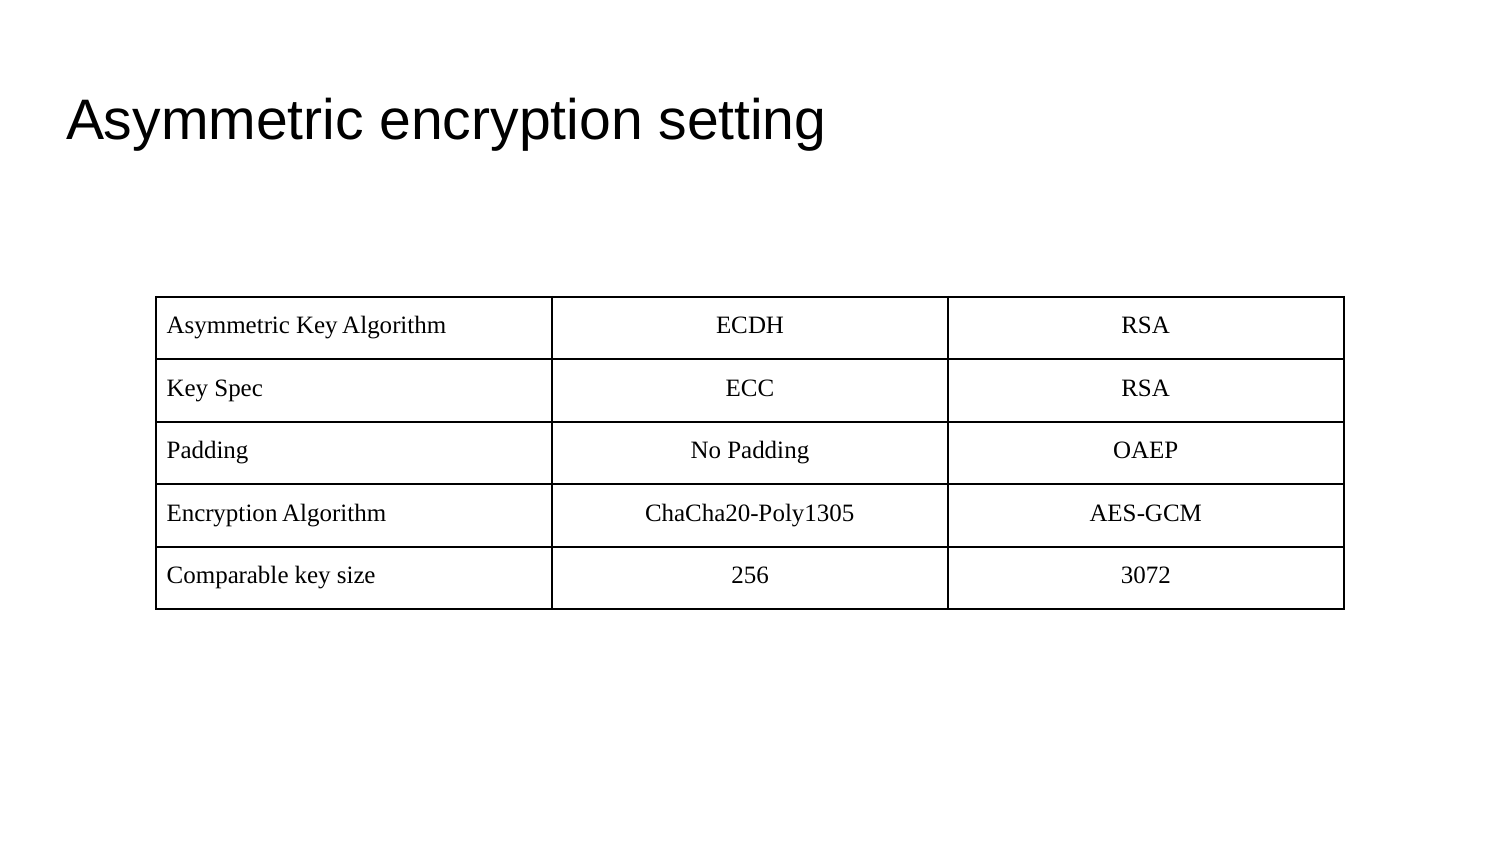

# Asymmetric encryption setting

| Asymmetric Key Algorithm | ECDH | RSA |
| --- | --- | --- |
| Key Spec | ECC | RSA |
| Padding | No Padding | OAEP |
| Encryption Algorithm | ChaCha20-Poly1305 | AES-GCM |
| Comparable key size | 256 | 3072 |